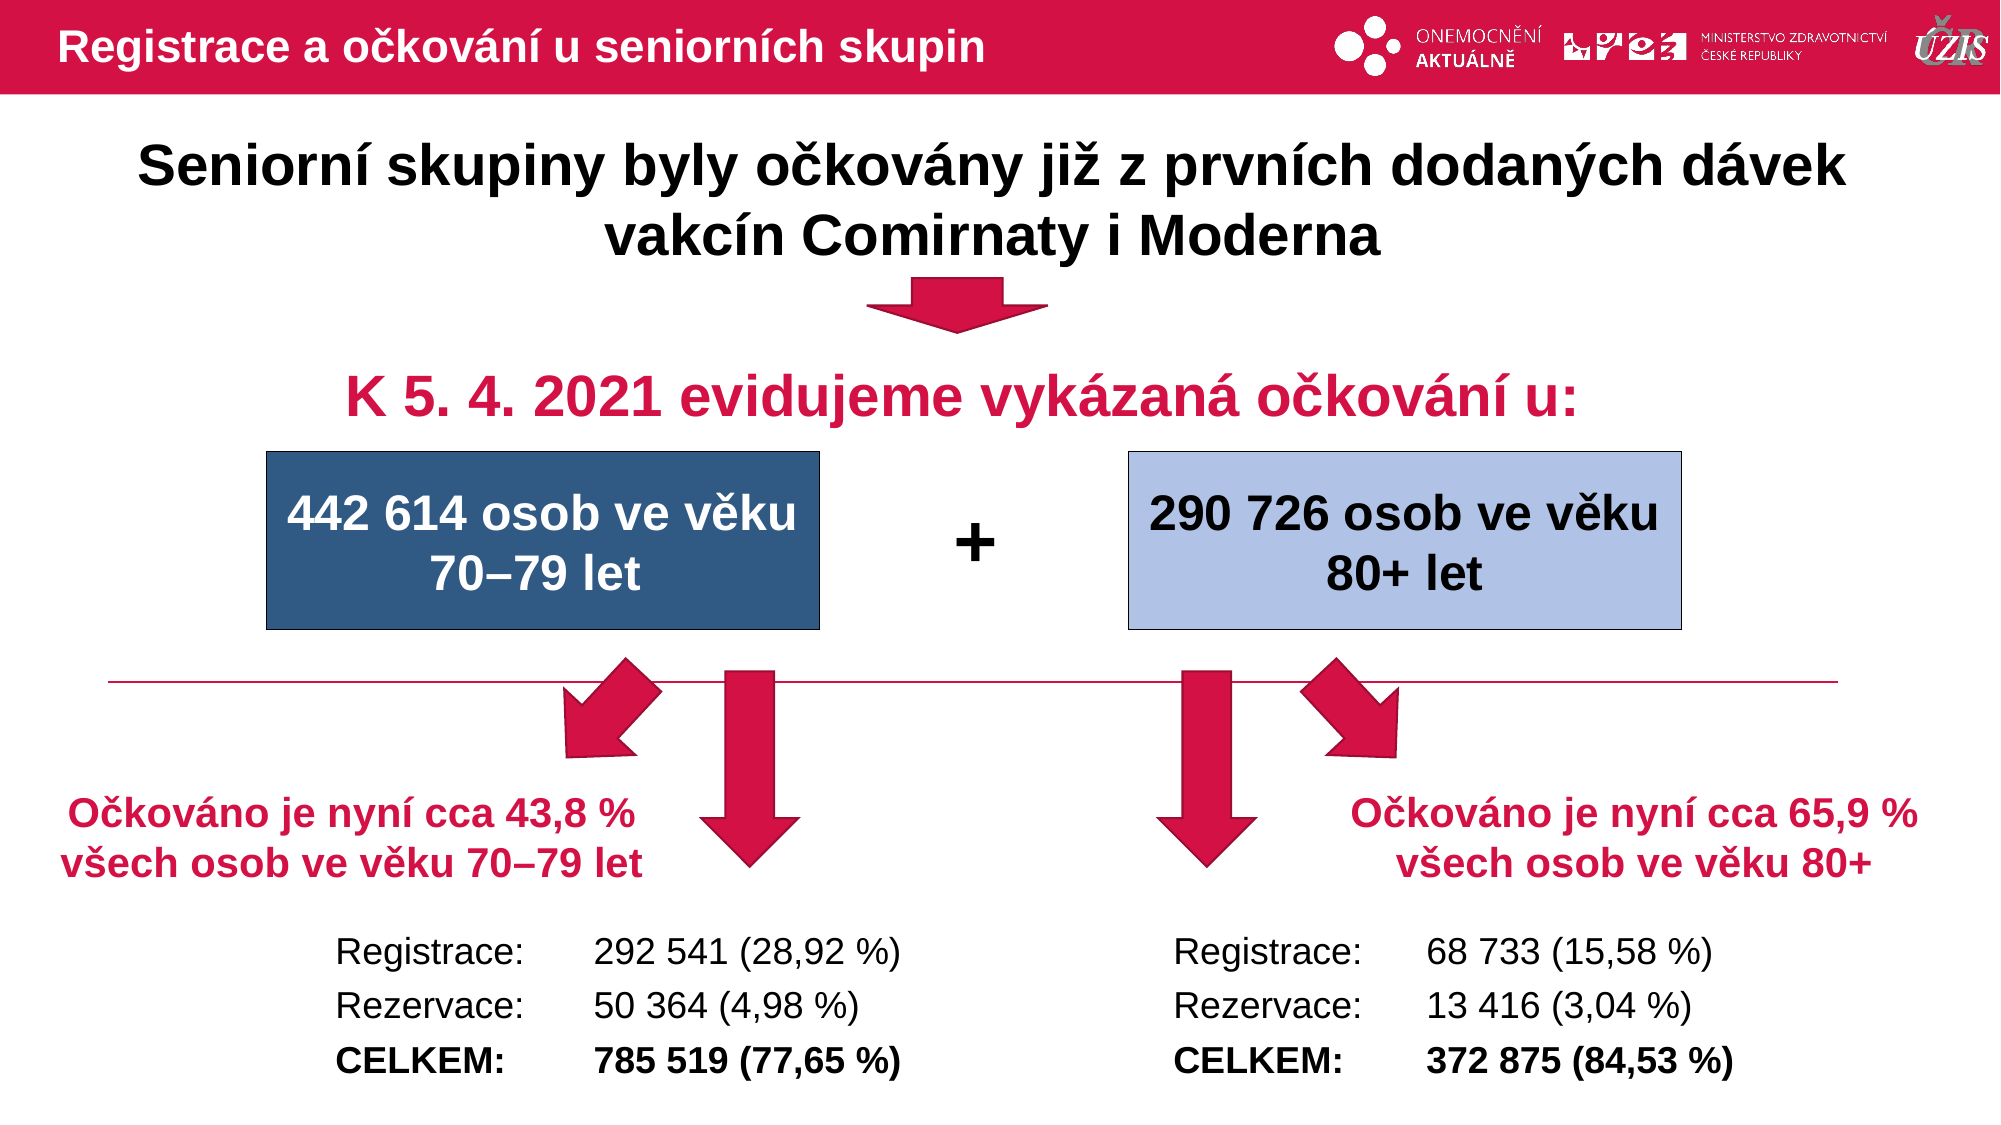

# Registrace a očkování u seniorních skupin
Seniorní skupiny byly očkovány již z prvních dodaných dávek vakcín Comirnaty i Moderna

K 5. 4. 2021 evidujeme vykázaná očkování u:
442 614 osob ve věku
70–79 let
290 726 osob ve věku
80+ let
+

Očkováno je nyní cca 43,8 %
všech osob ve věku 70–79 let
Očkováno je nyní cca 65,9 %
všech osob ve věku 80+
| Registrace: | 292 541 (28,92 %) |
| --- | --- |
| Rezervace: | 50 364 (4,98 %) |
| CELKEM: | 785 519 (77,65 %) |
| Registrace: | 68 733 (15,58 %) |
| --- | --- |
| Rezervace: | 13 416 (3,04 %) |
| CELKEM: | 372 875 (84,53 %) |